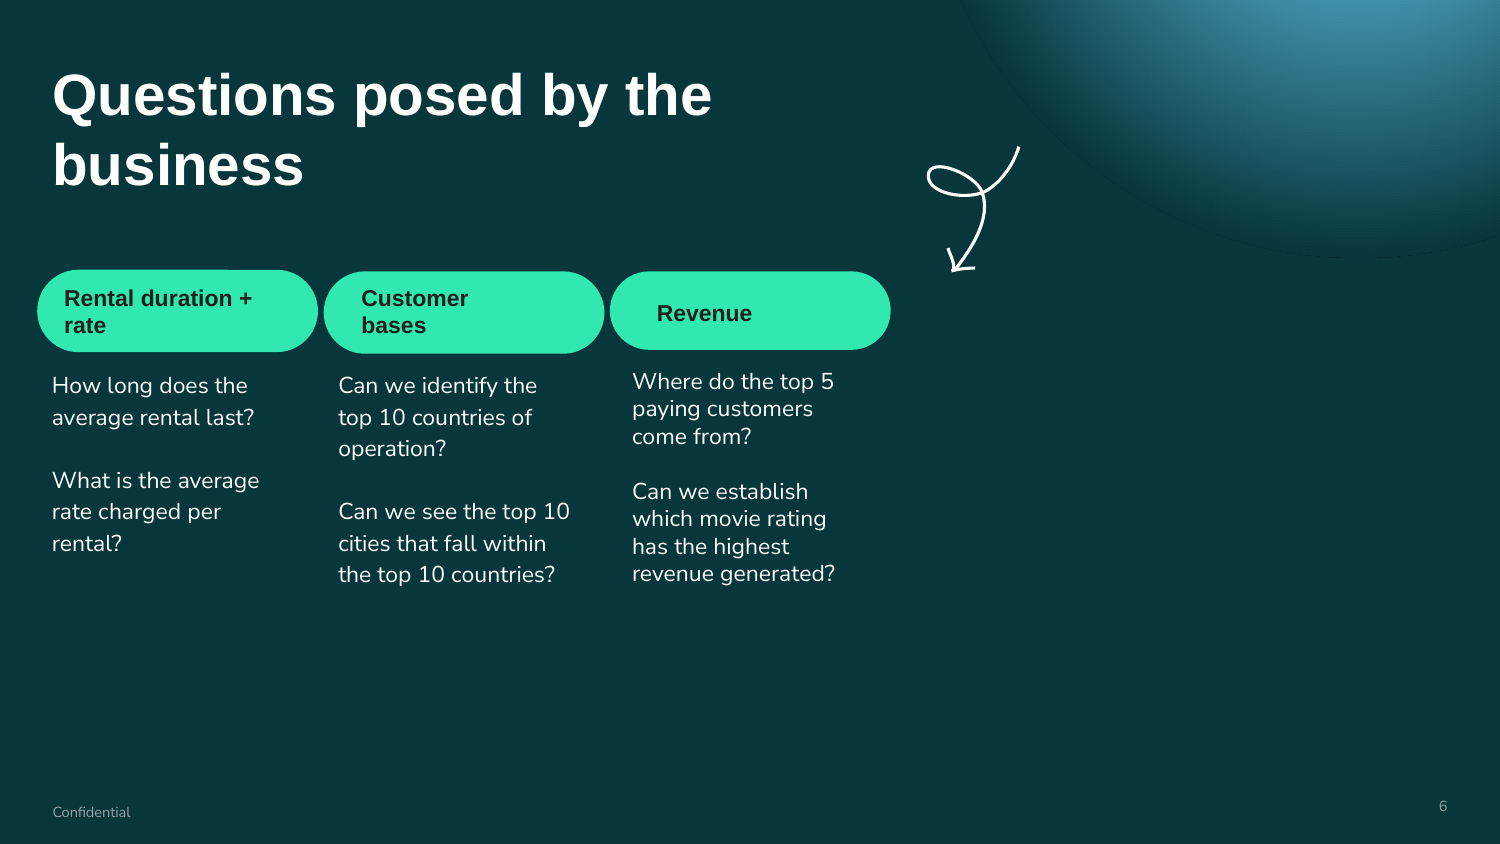

# Questions posed by the business

Rental duration + rate

Customer bases
Revenue
How long does the average rental last?

What is the average rate charged per rental?
Can we identify the top 10 countries of operation?

Can we see the top 10 cities that fall within the top 10 countries?
Where do the top 5 paying customers come from?

Can we establish which movie rating has the highest revenue generated?

Confidential